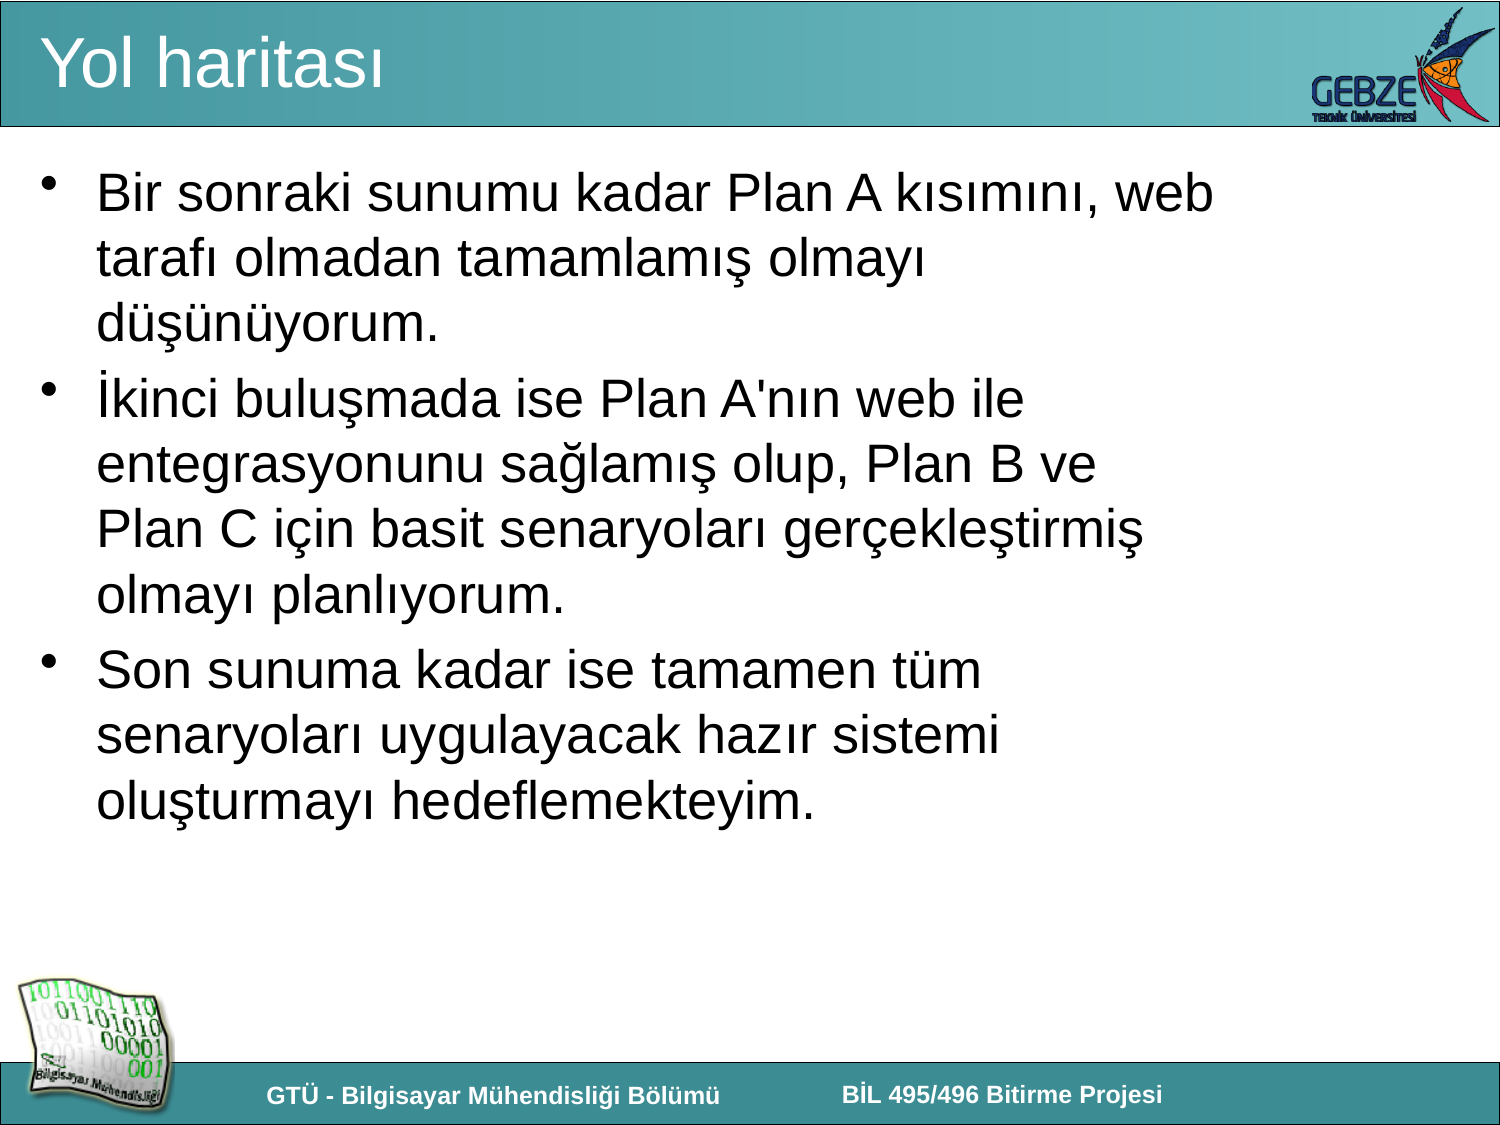

# Yol haritası
Bir sonraki sunumu kadar Plan A kısımını, web tarafı olmadan tamamlamış olmayı düşünüyorum.
İkinci buluşmada ise Plan A'nın web ile entegrasyonunu sağlamış olup, Plan B ve Plan C için basit senaryoları gerçekleştirmiş olmayı planlıyorum.
Son sunuma kadar ise tamamen tüm senaryoları uygulayacak hazır sistemi oluşturmayı hedeflemekteyim.

15